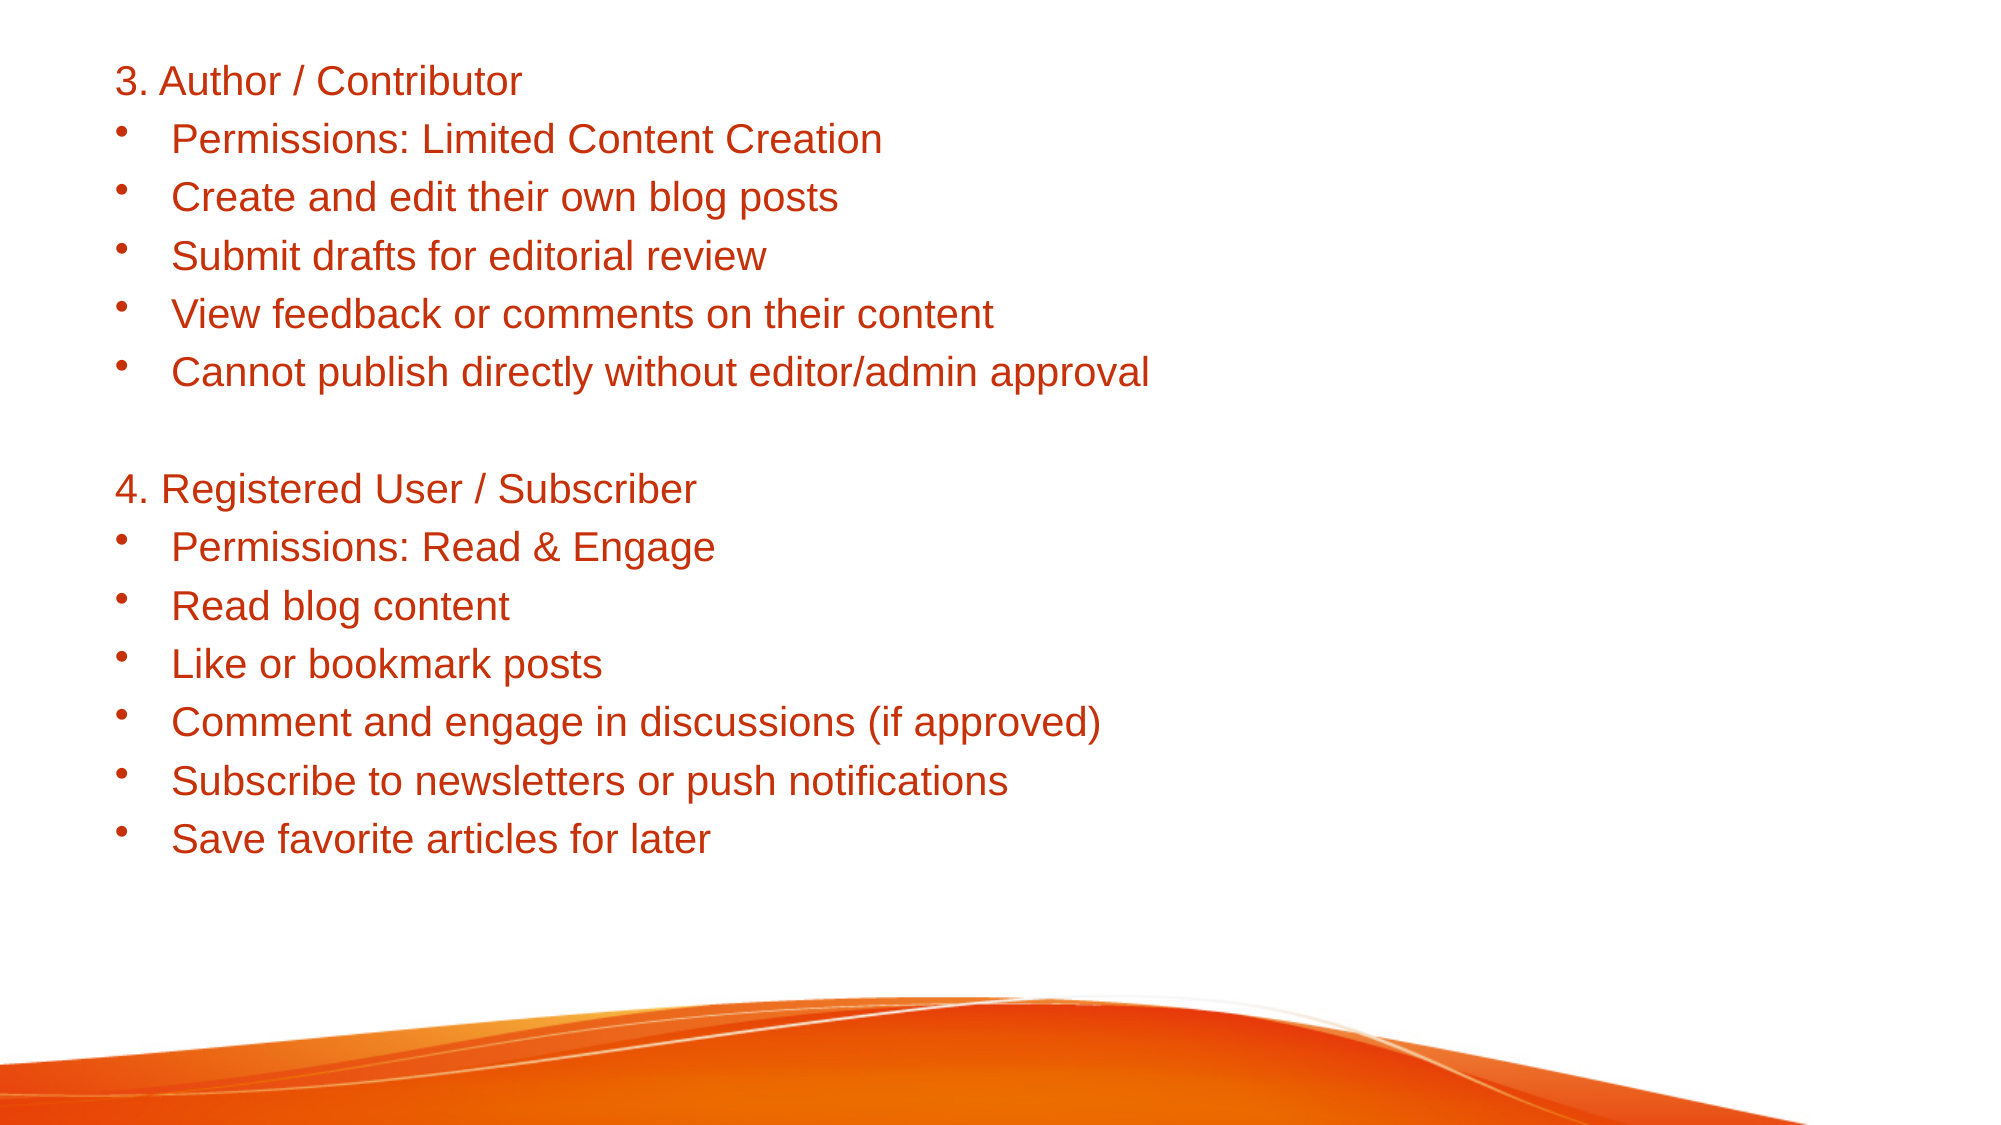

3. Author / Contributor
Permissions: Limited Content Creation
Create and edit their own blog posts
Submit drafts for editorial review
View feedback or comments on their content
Cannot publish directly without editor/admin approval

4. Registered User / Subscriber
Permissions: Read & Engage
Read blog content
Like or bookmark posts
Comment and engage in discussions (if approved)
Subscribe to newsletters or push notifications
Save favorite articles for later